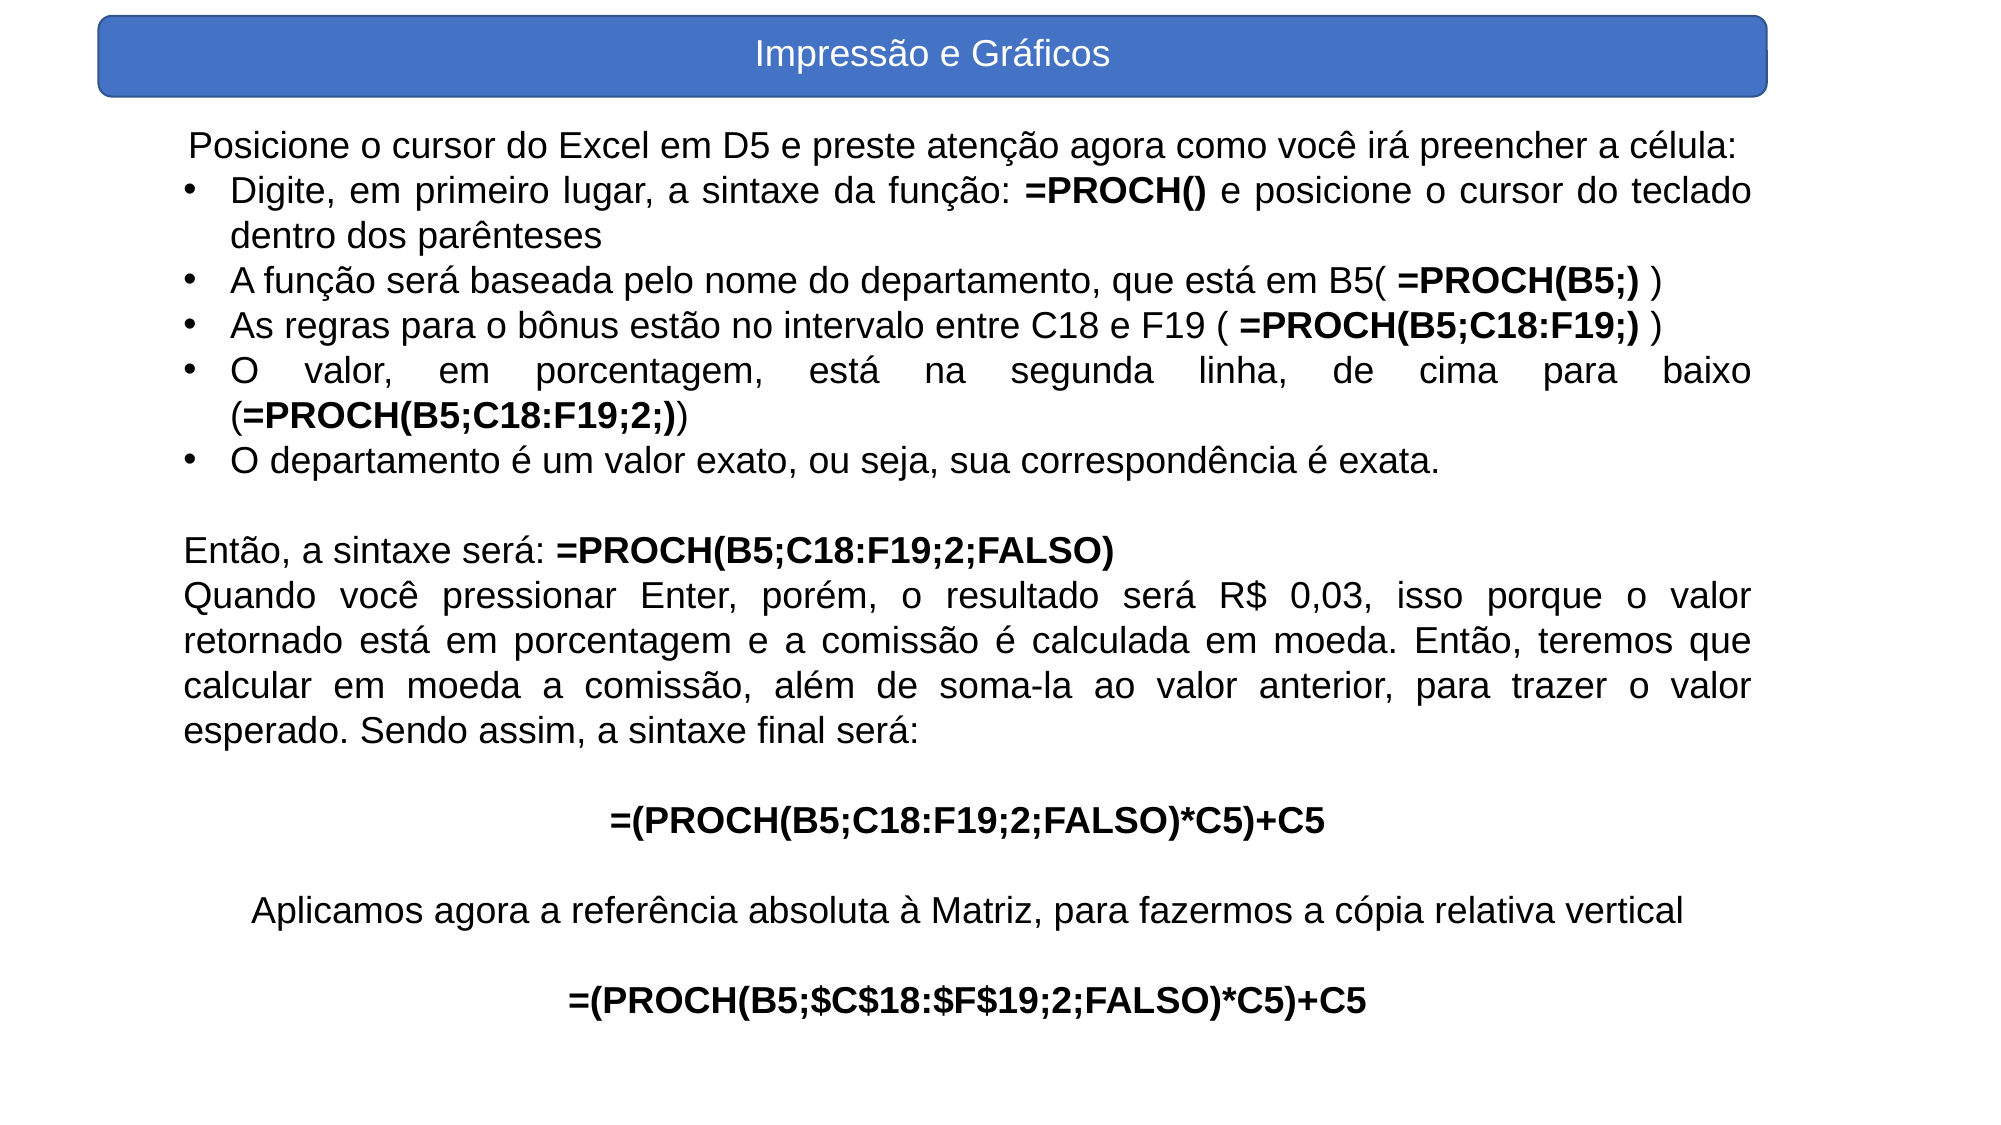

Impressão e Gráficos
Posicione o cursor do Excel em D5 e preste atenção agora como você irá preencher a célula:
Digite, em primeiro lugar, a sintaxe da função: =PROCH() e posicione o cursor do teclado dentro dos parênteses
A função será baseada pelo nome do departamento, que está em B5( =PROCH(B5;) )
As regras para o bônus estão no intervalo entre C18 e F19 ( =PROCH(B5;C18:F19;) )
O valor, em porcentagem, está na segunda linha, de cima para baixo (=PROCH(B5;C18:F19;2;))
O departamento é um valor exato, ou seja, sua correspondência é exata.

Então, a sintaxe será: =PROCH(B5;C18:F19;2;FALSO)
Quando você pressionar Enter, porém, o resultado será R$ 0,03, isso porque o valor retornado está em porcentagem e a comissão é calculada em moeda. Então, teremos que calcular em moeda a comissão, além de soma-la ao valor anterior, para trazer o valor esperado. Sendo assim, a sintaxe final será:

=(PROCH(B5;C18:F19;2;FALSO)*C5)+C5

Aplicamos agora a referência absoluta à Matriz, para fazermos a cópia relativa vertical

=(PROCH(B5;$C$18:$F$19;2;FALSO)*C5)+C5